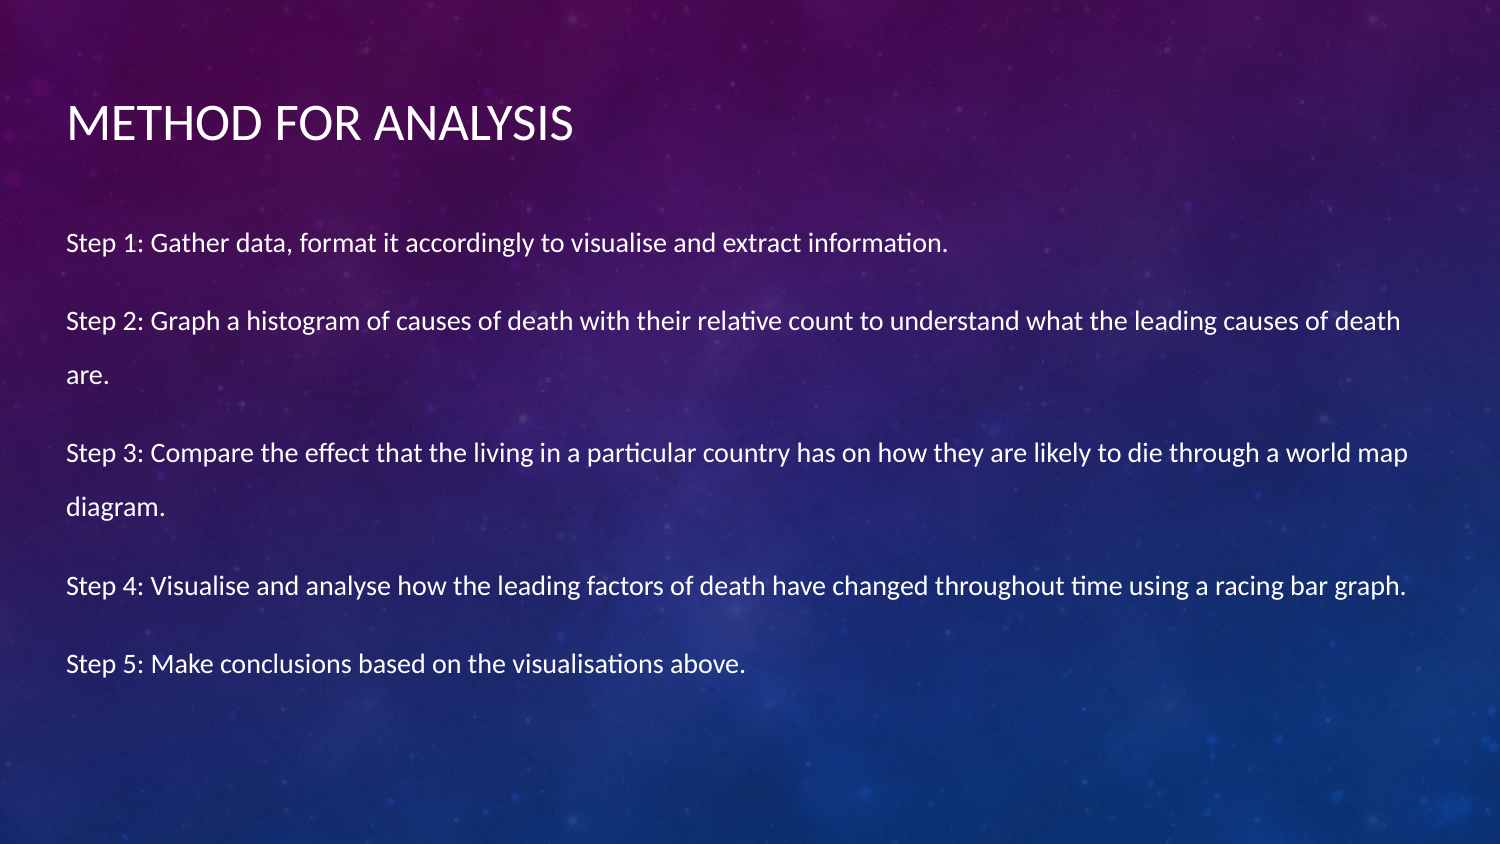

# Method for Analysis
Step 1: Gather data, format it accordingly to visualise and extract information.
Step 2: Graph a histogram of causes of death with their relative count to understand what the leading causes of death are.
Step 3: Compare the effect that the living in a particular country has on how they are likely to die through a world map diagram.
Step 4: Visualise and analyse how the leading factors of death have changed throughout time using a racing bar graph.
Step 5: Make conclusions based on the visualisations above.